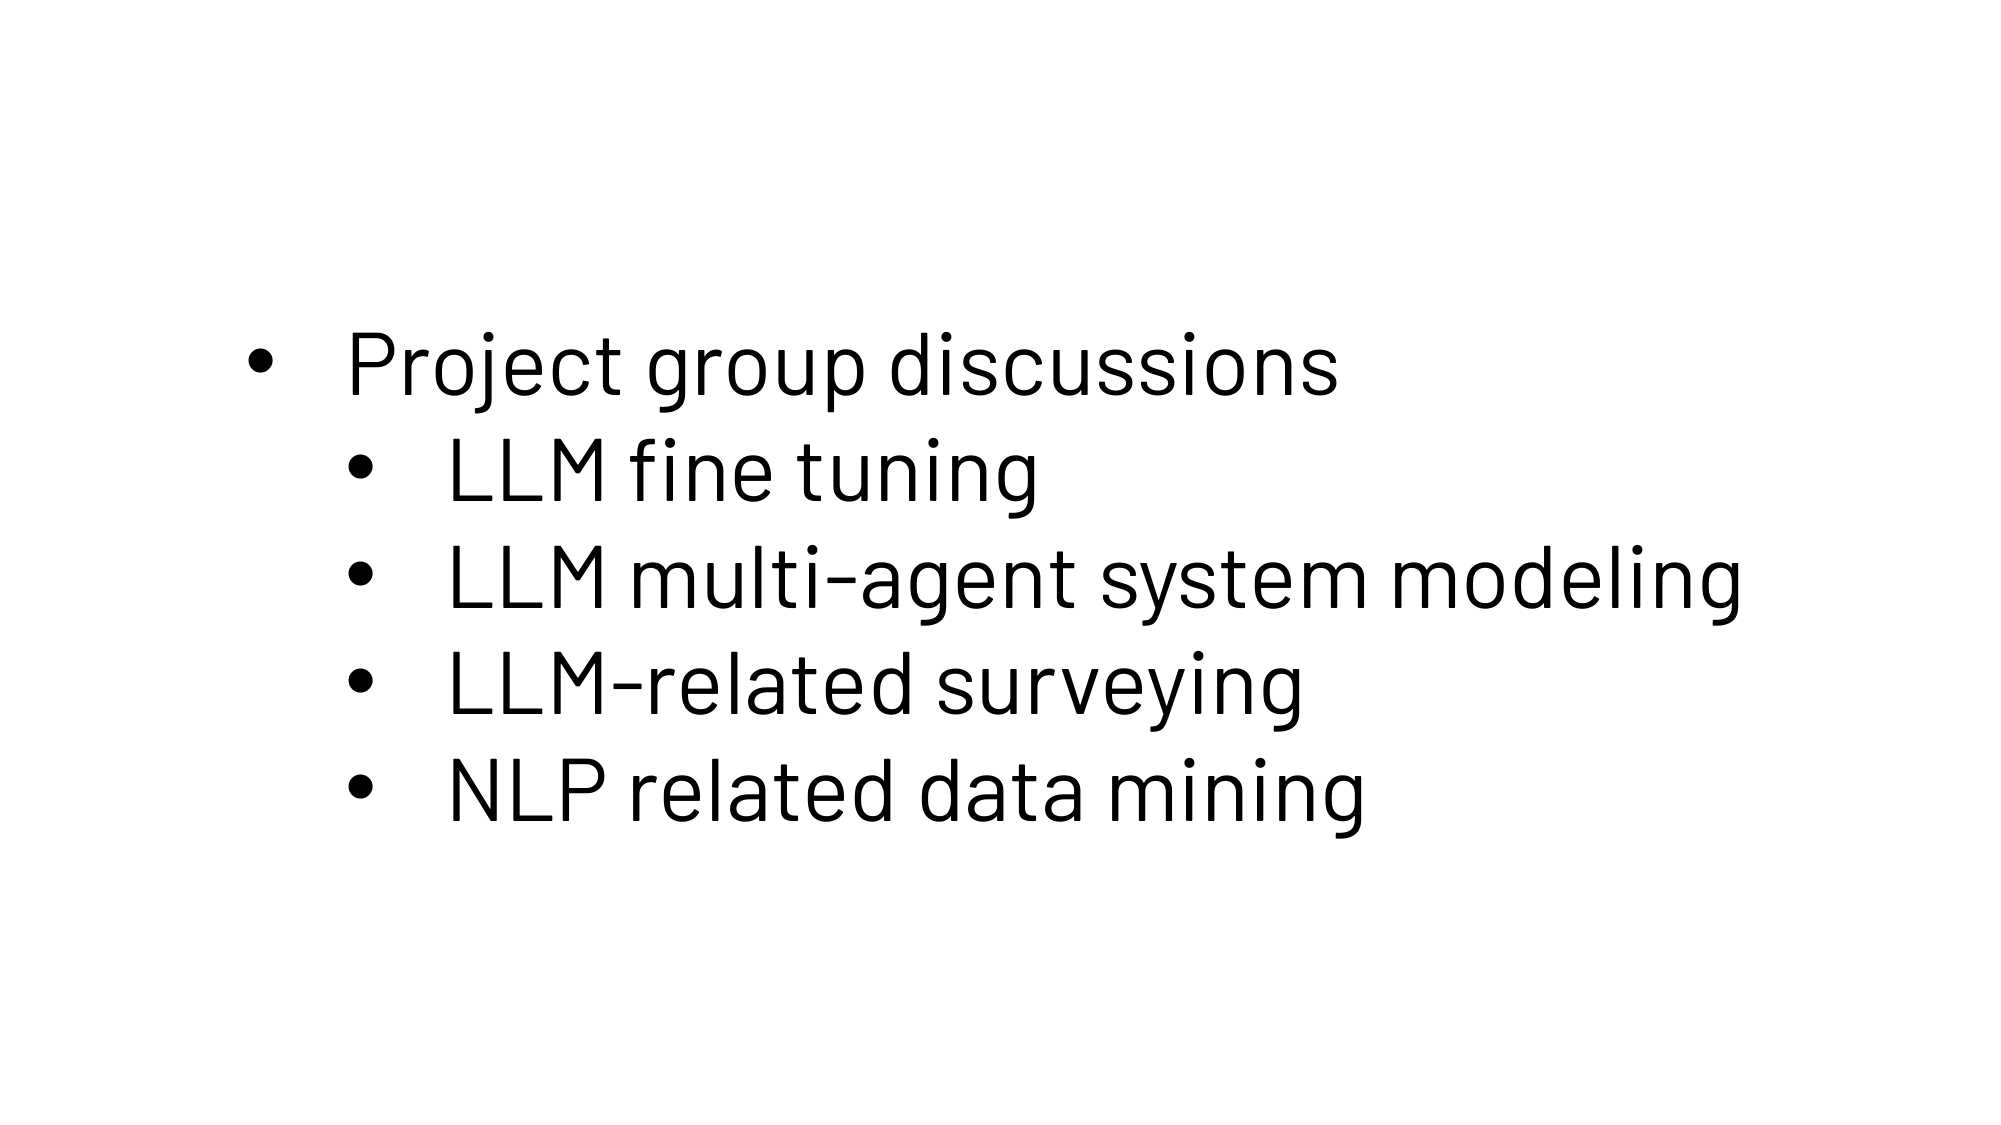

Project group discussions
LLM fine tuning
LLM multi-agent system modeling
LLM-related surveying
NLP related data mining